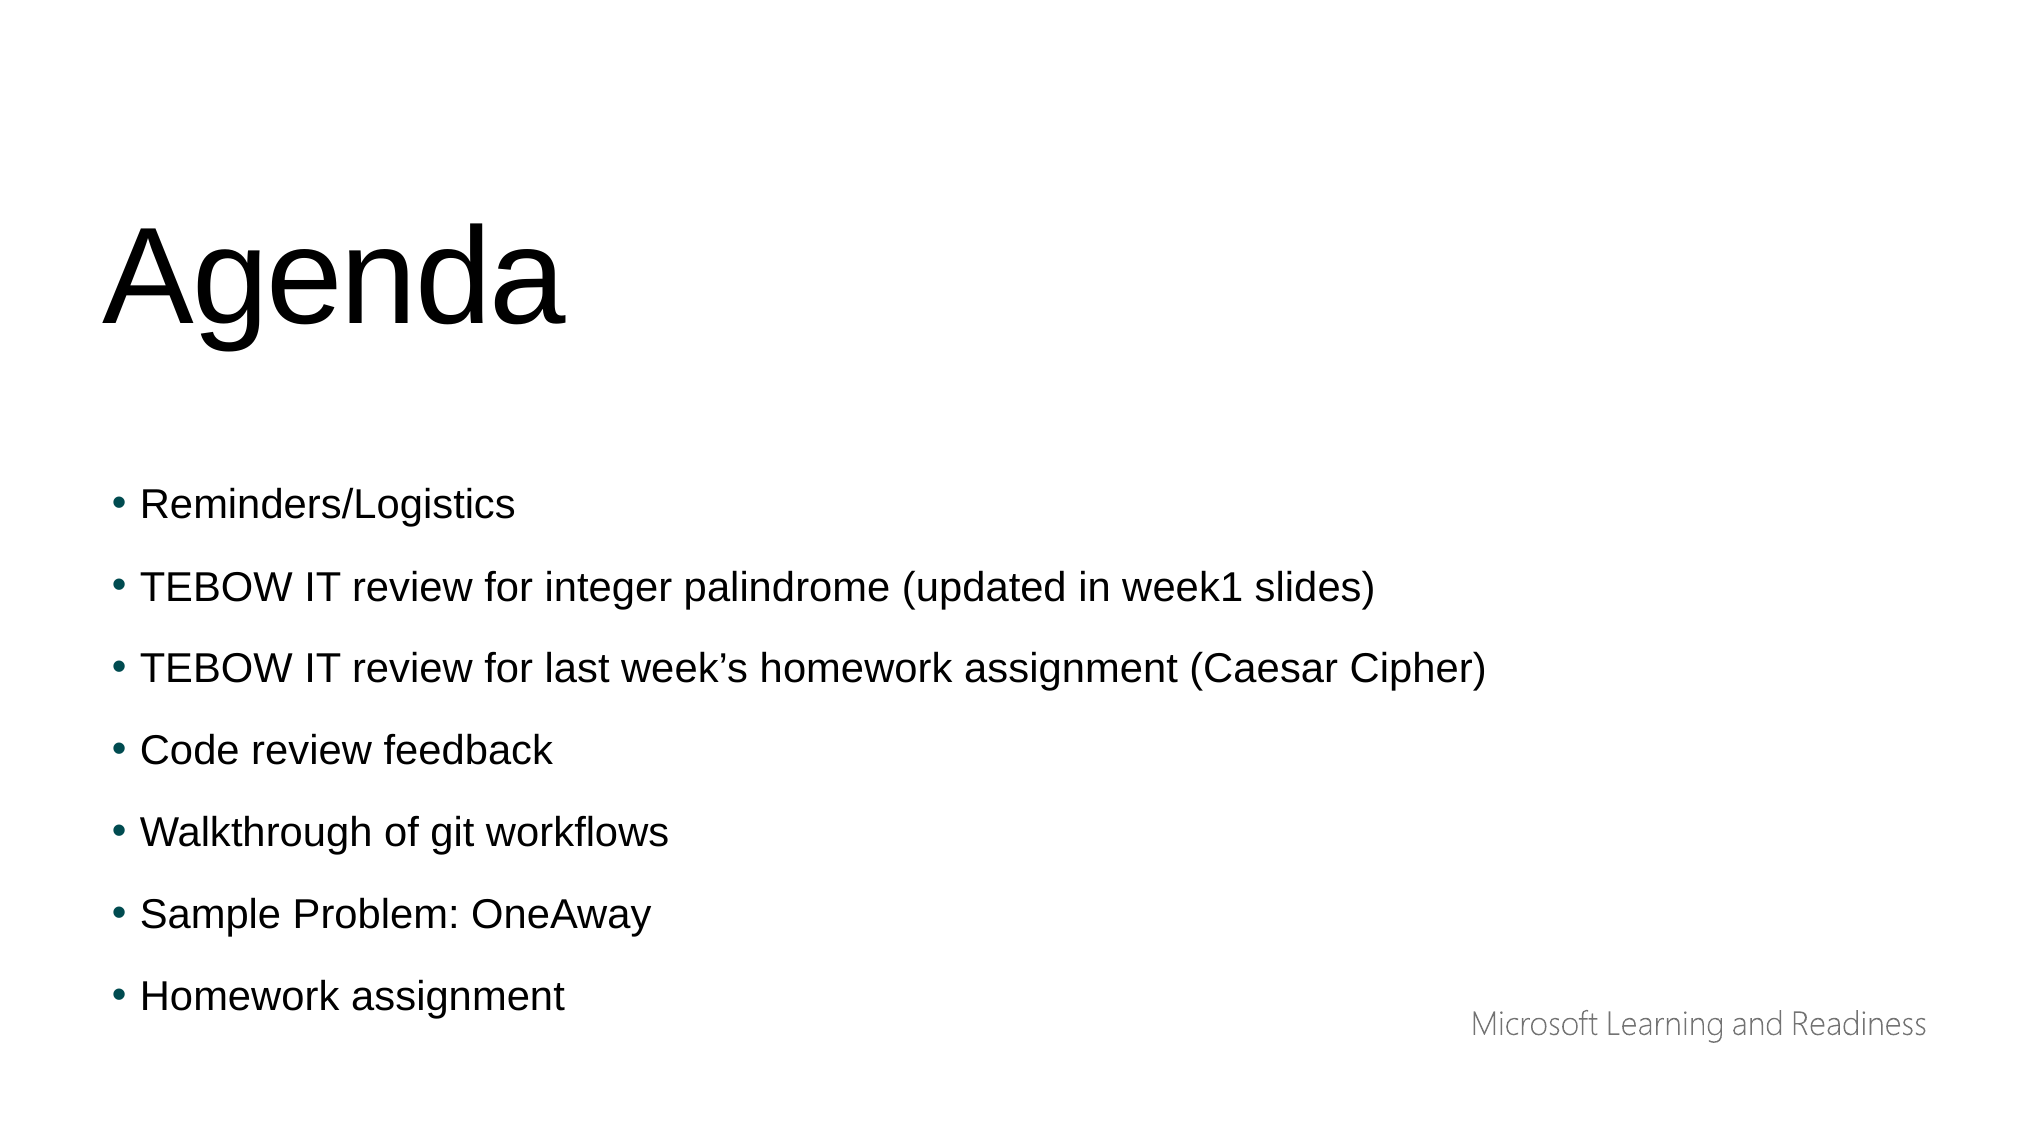

Agenda
Reminders/Logistics
TEBOW IT review for integer palindrome (updated in week1 slides)
TEBOW IT review for last week’s homework assignment (Caesar Cipher)
Code review feedback
Walkthrough of git workflows
Sample Problem: OneAway
Homework assignment